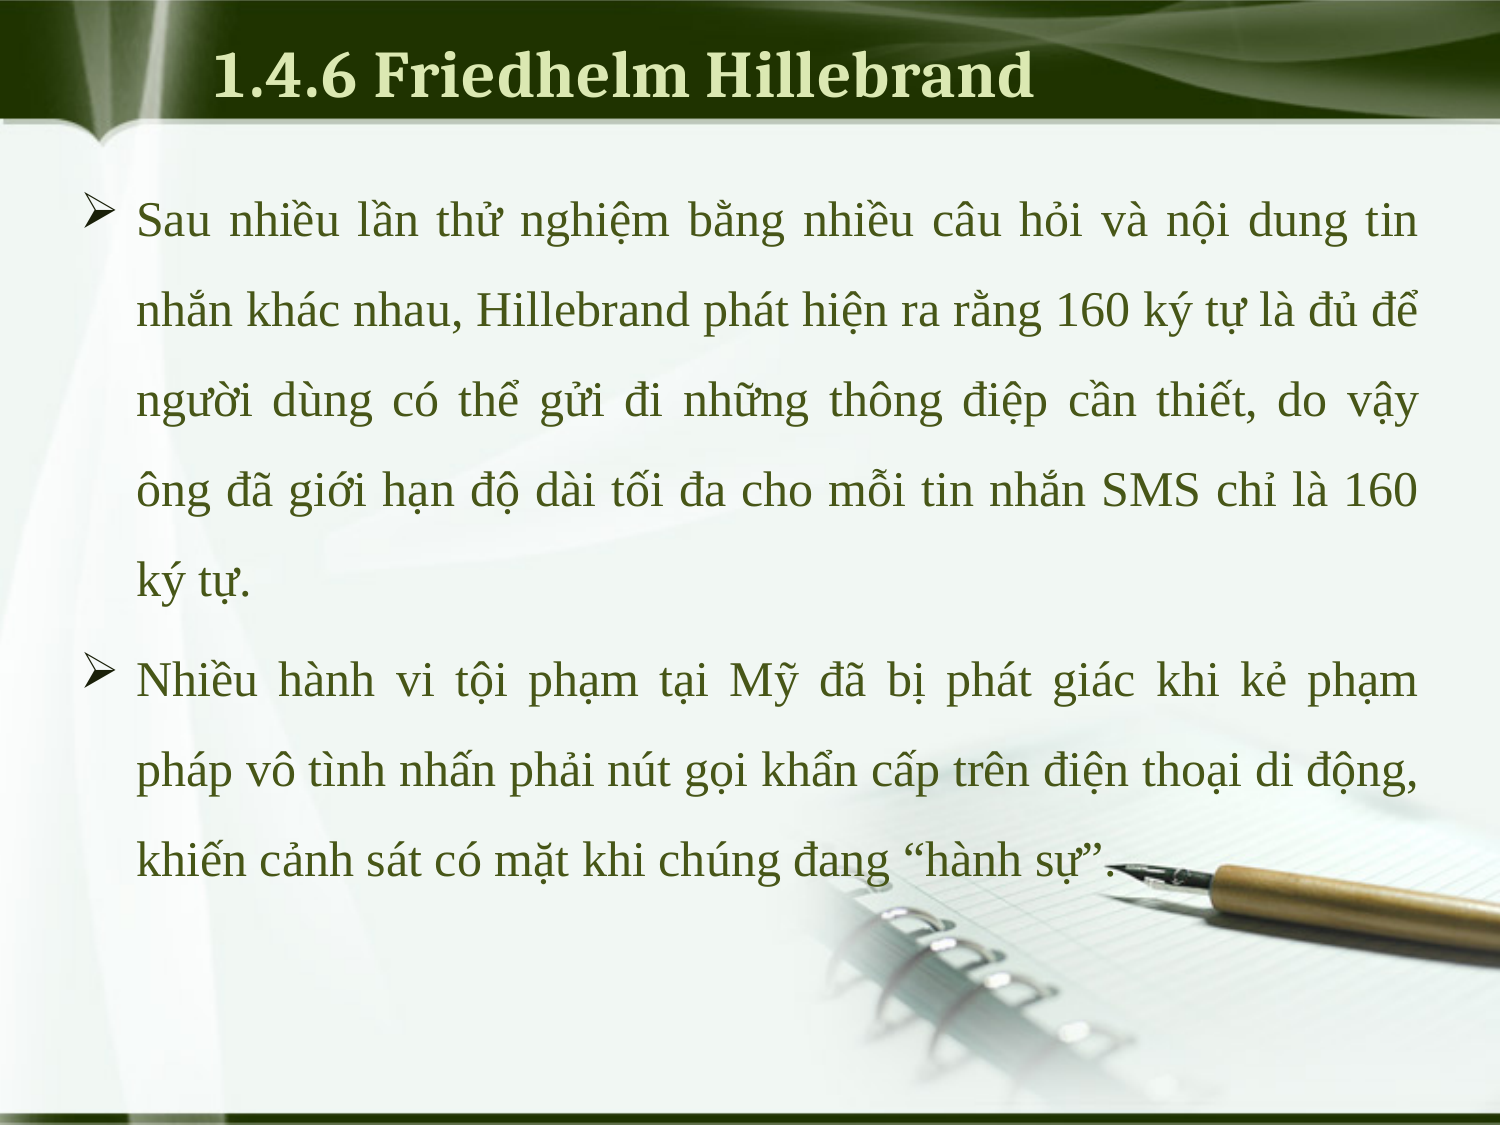

# 1.4.6 Friedhelm Hillebrand
Sau nhiều lần thử nghiệm bằng nhiều câu hỏi và nội dung tin nhắn khác nhau, Hillebrand phát hiện ra rằng 160 ký tự là đủ để người dùng có thể gửi đi những thông điệp cần thiết, do vậy ông đã giới hạn độ dài tối đa cho mỗi tin nhắn SMS chỉ là 160 ký tự.
Nhiều hành vi tội phạm tại Mỹ đã bị phát giác khi kẻ phạm pháp vô tình nhấn phải nút gọi khẩn cấp trên điện thoại di động, khiến cảnh sát có mặt khi chúng đang “hành sự”.